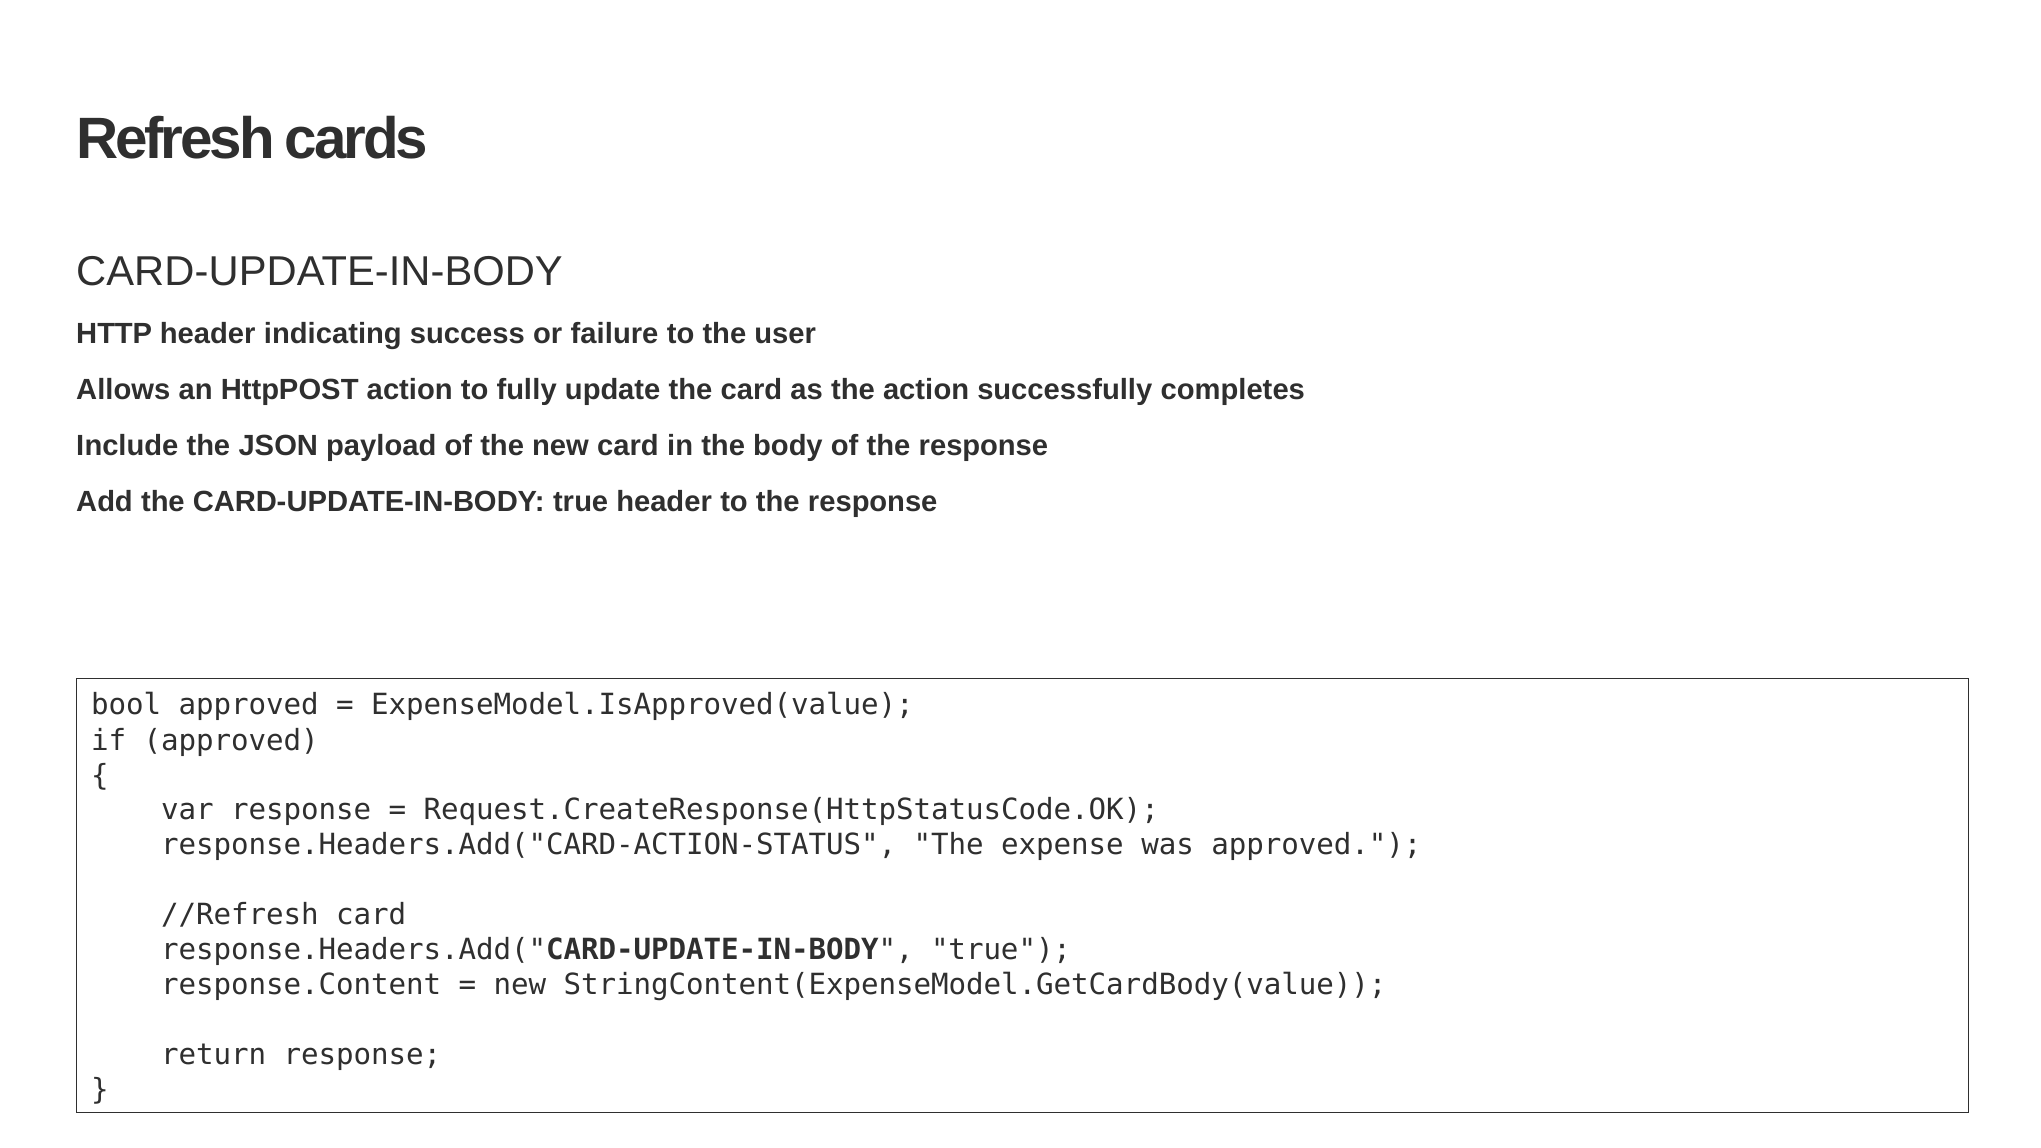

# Refresh cards
CARD-UPDATE-IN-BODY
HTTP header indicating success or failure to the user
Allows an HttpPOST action to fully update the card as the action successfully completes
Include the JSON payload of the new card in the body of the response
Add the CARD-UPDATE-IN-BODY: true header to the response

bool approved = ExpenseModel.IsApproved(value);
if (approved)
{
    var response = Request.CreateResponse(HttpStatusCode.OK);
    response.Headers.Add("CARD-ACTION-STATUS", "The expense was approved.");

    //Refresh card
    response.Headers.Add("CARD-UPDATE-IN-BODY", "true");
    response.Content = new StringContent(ExpenseModel.GetCardBody(value));

    return response;
}